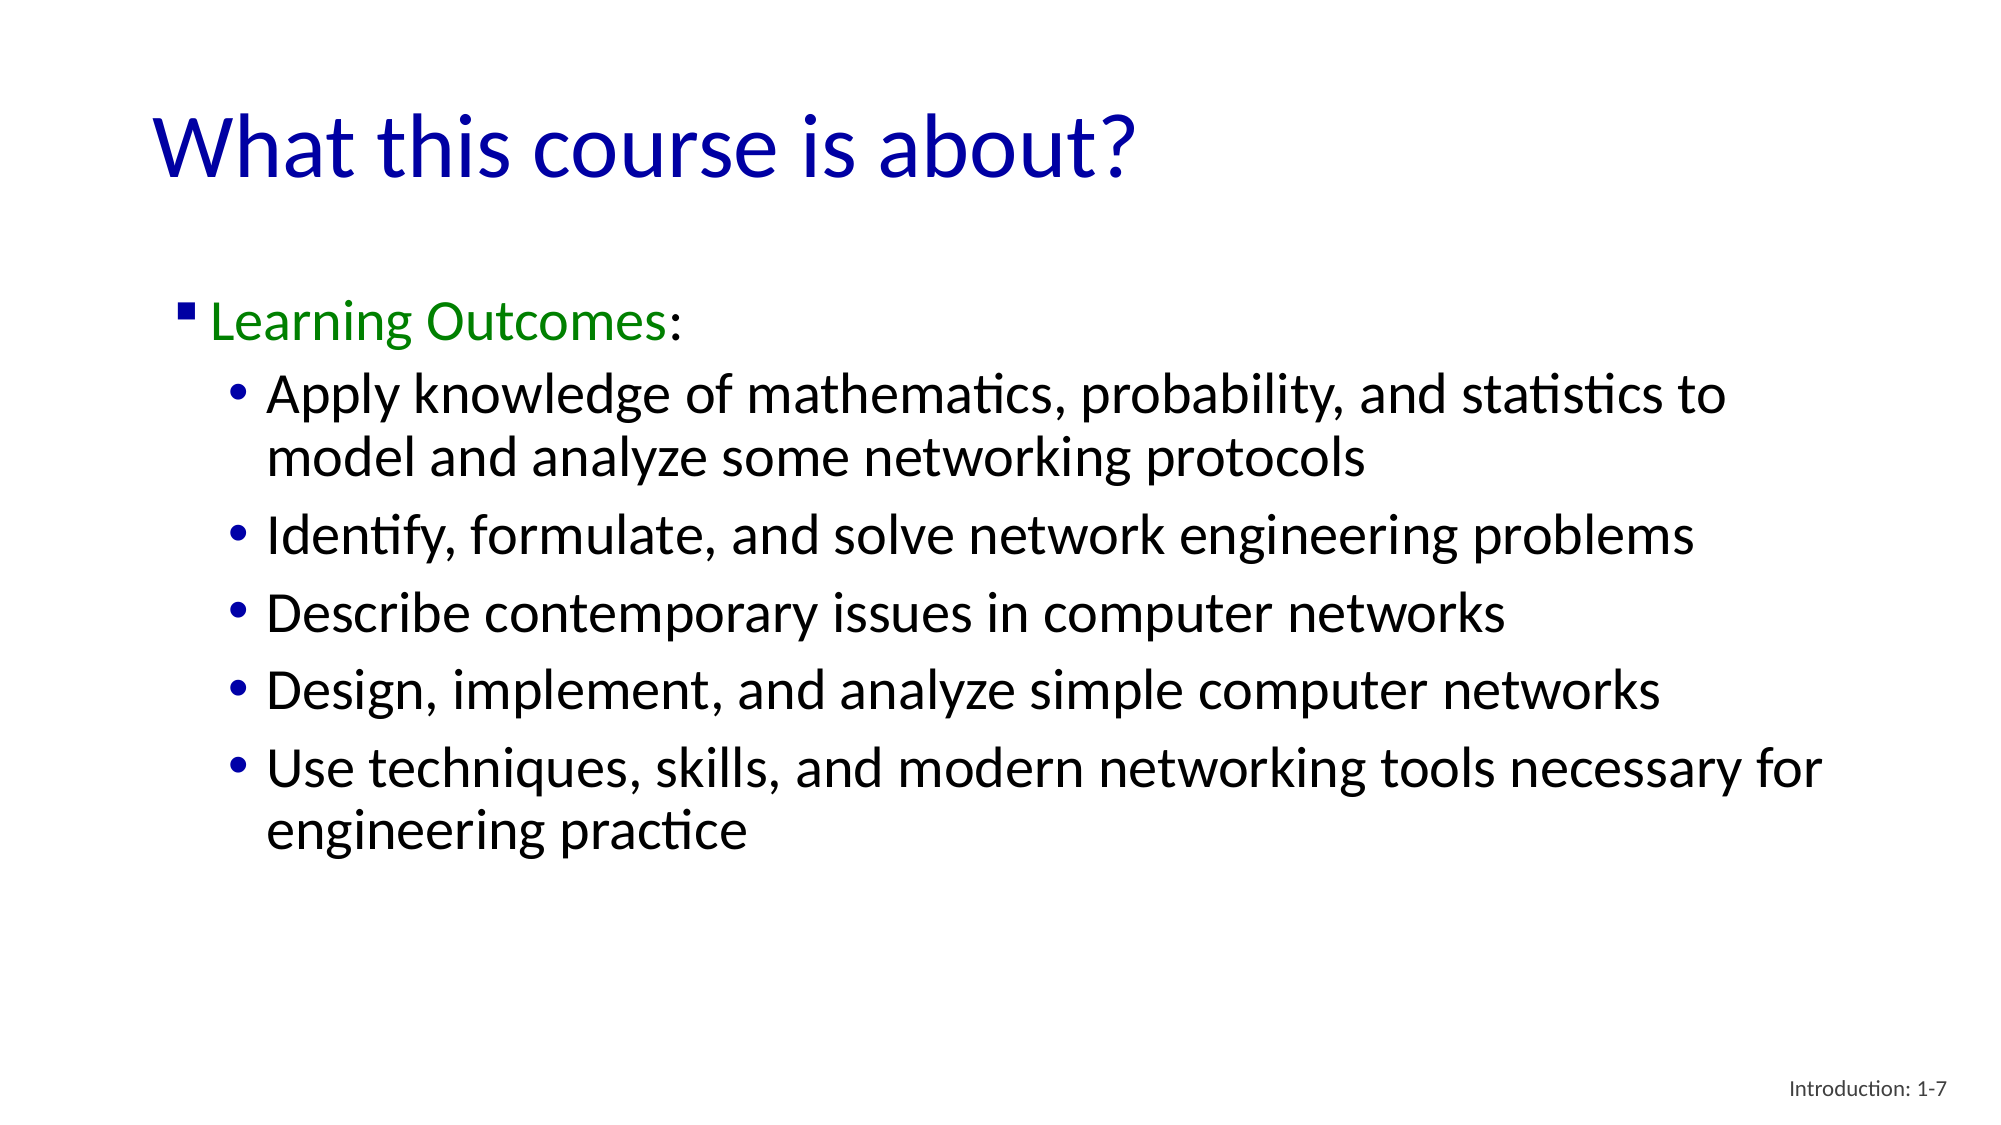

# What this course is about?
Learning Outcomes:
Apply knowledge of mathematics, probability, and statistics to model and analyze some networking protocols
Identify, formulate, and solve network engineering problems
Describe contemporary issues in computer networks
Design, implement, and analyze simple computer networks
Use techniques, skills, and modern networking tools necessary for engineering practice

Introduction: 1-7